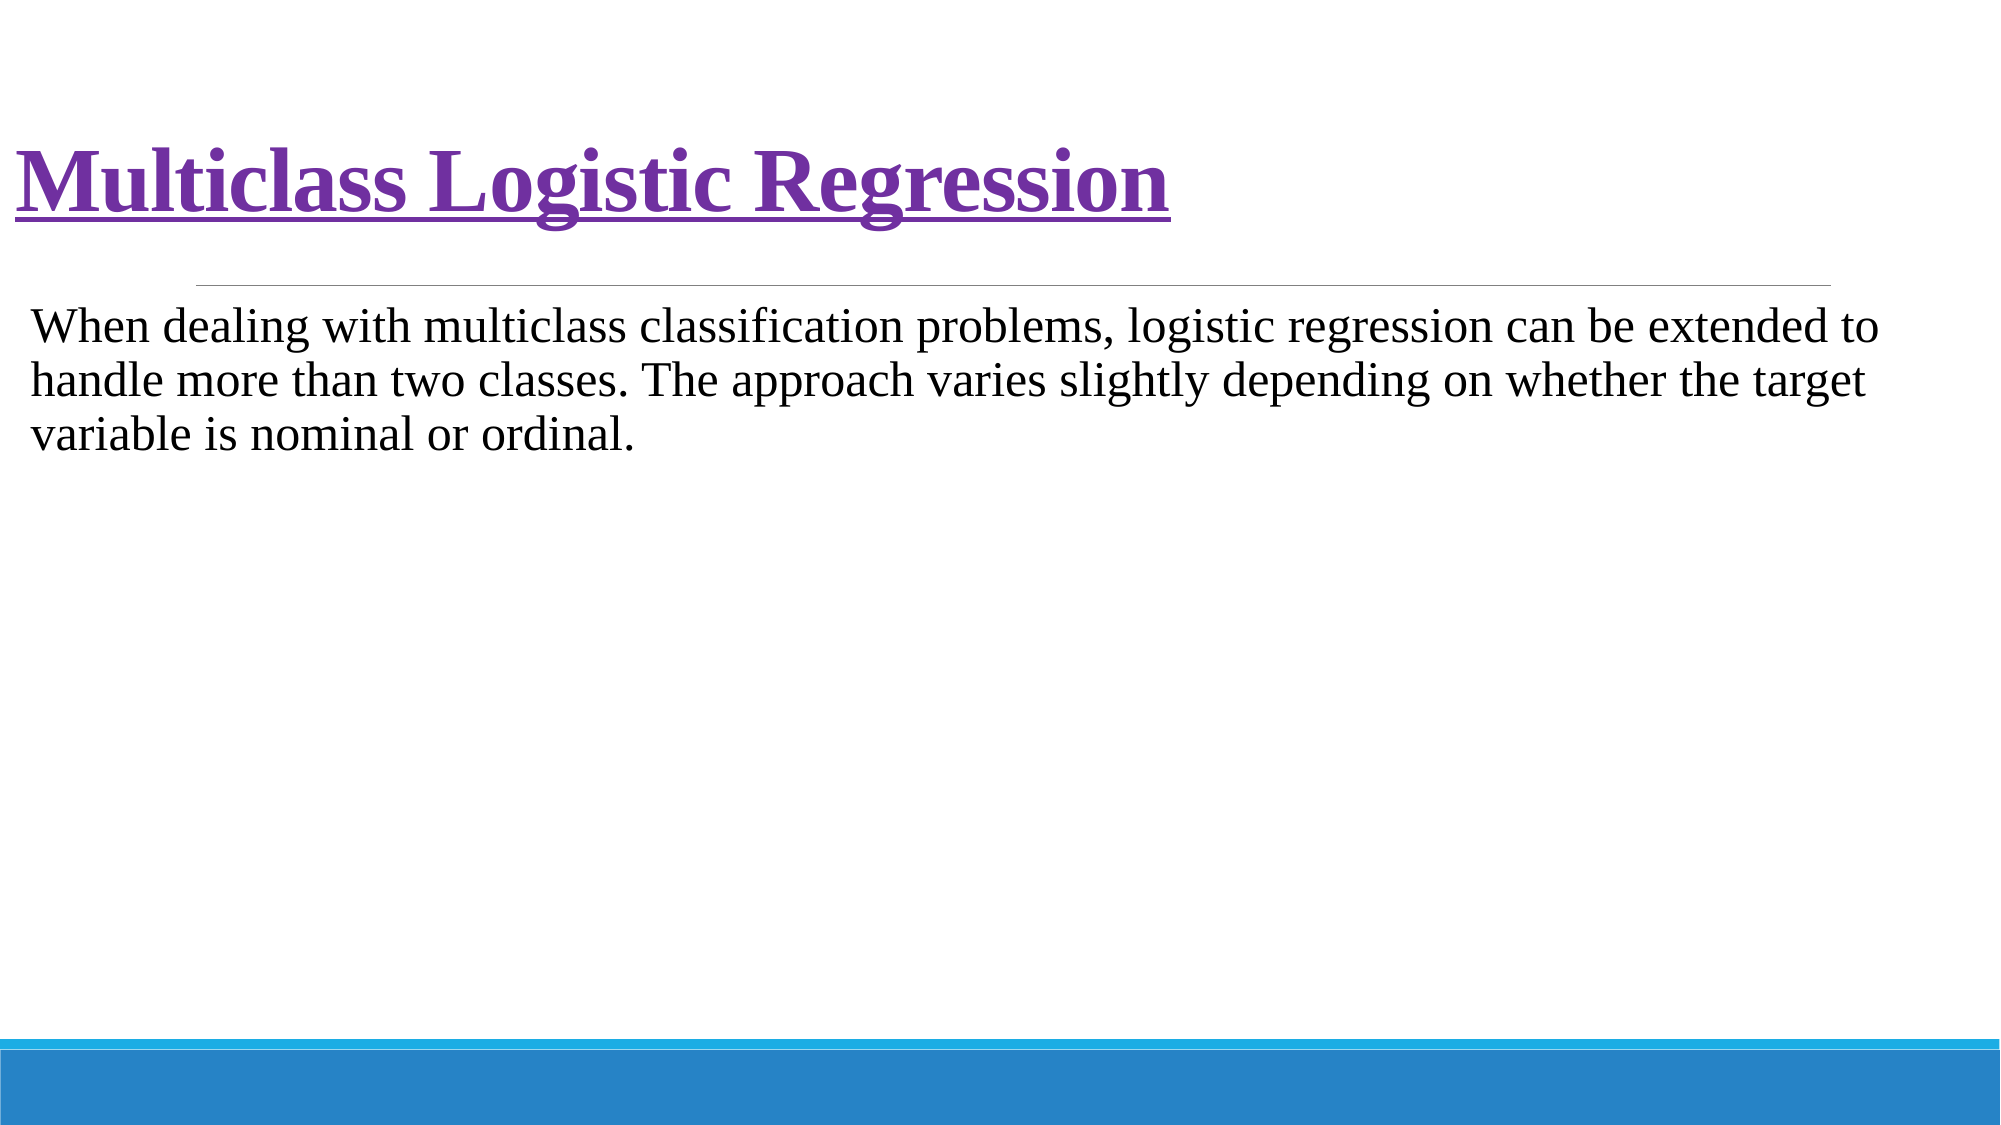

# Multiclass Logistic Regression
When dealing with multiclass classification problems, logistic regression can be extended to handle more than two classes. The approach varies slightly depending on whether the target variable is nominal or ordinal.